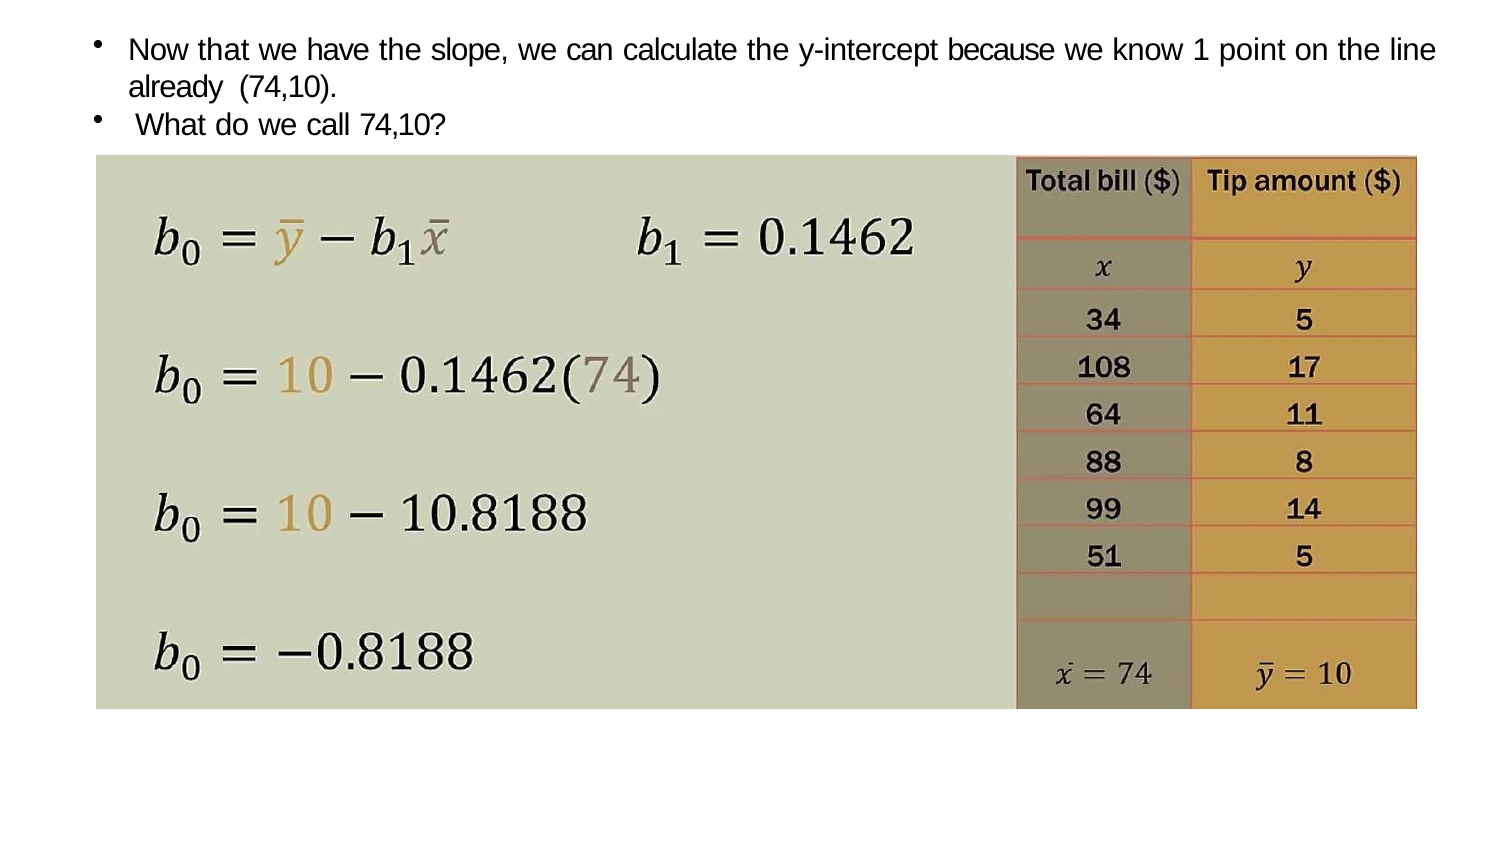

Now that we have the slope, we can calculate the y-intercept because we know 1 point on the line already  (74,10).
What do we call 74,10?